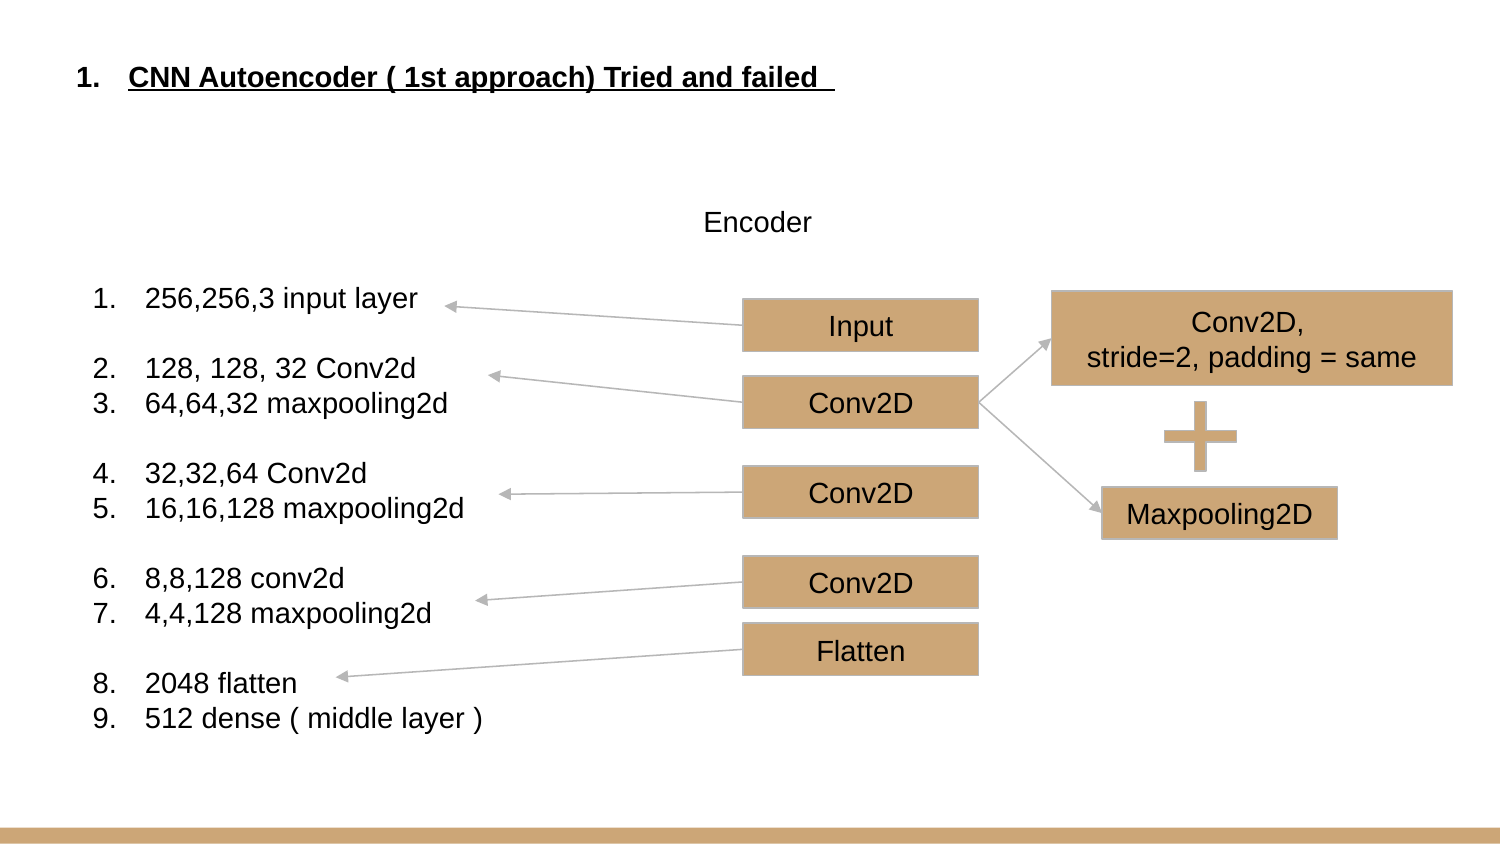

CNN Autoencoder ( 1st approach) Tried and failed
Encoder
256,256,3 input layer

128, 128, 32 Conv2d
64,64,32 maxpooling2d

32,32,64 Conv2d
16,16,128 maxpooling2d

8,8,128 conv2d
4,4,128 maxpooling2d

2048 flatten
512 dense ( middle layer )
Conv2D,
stride=2, padding = same
Input
Conv2D

Conv2D
Maxpooling2D
Conv2D
Flatten